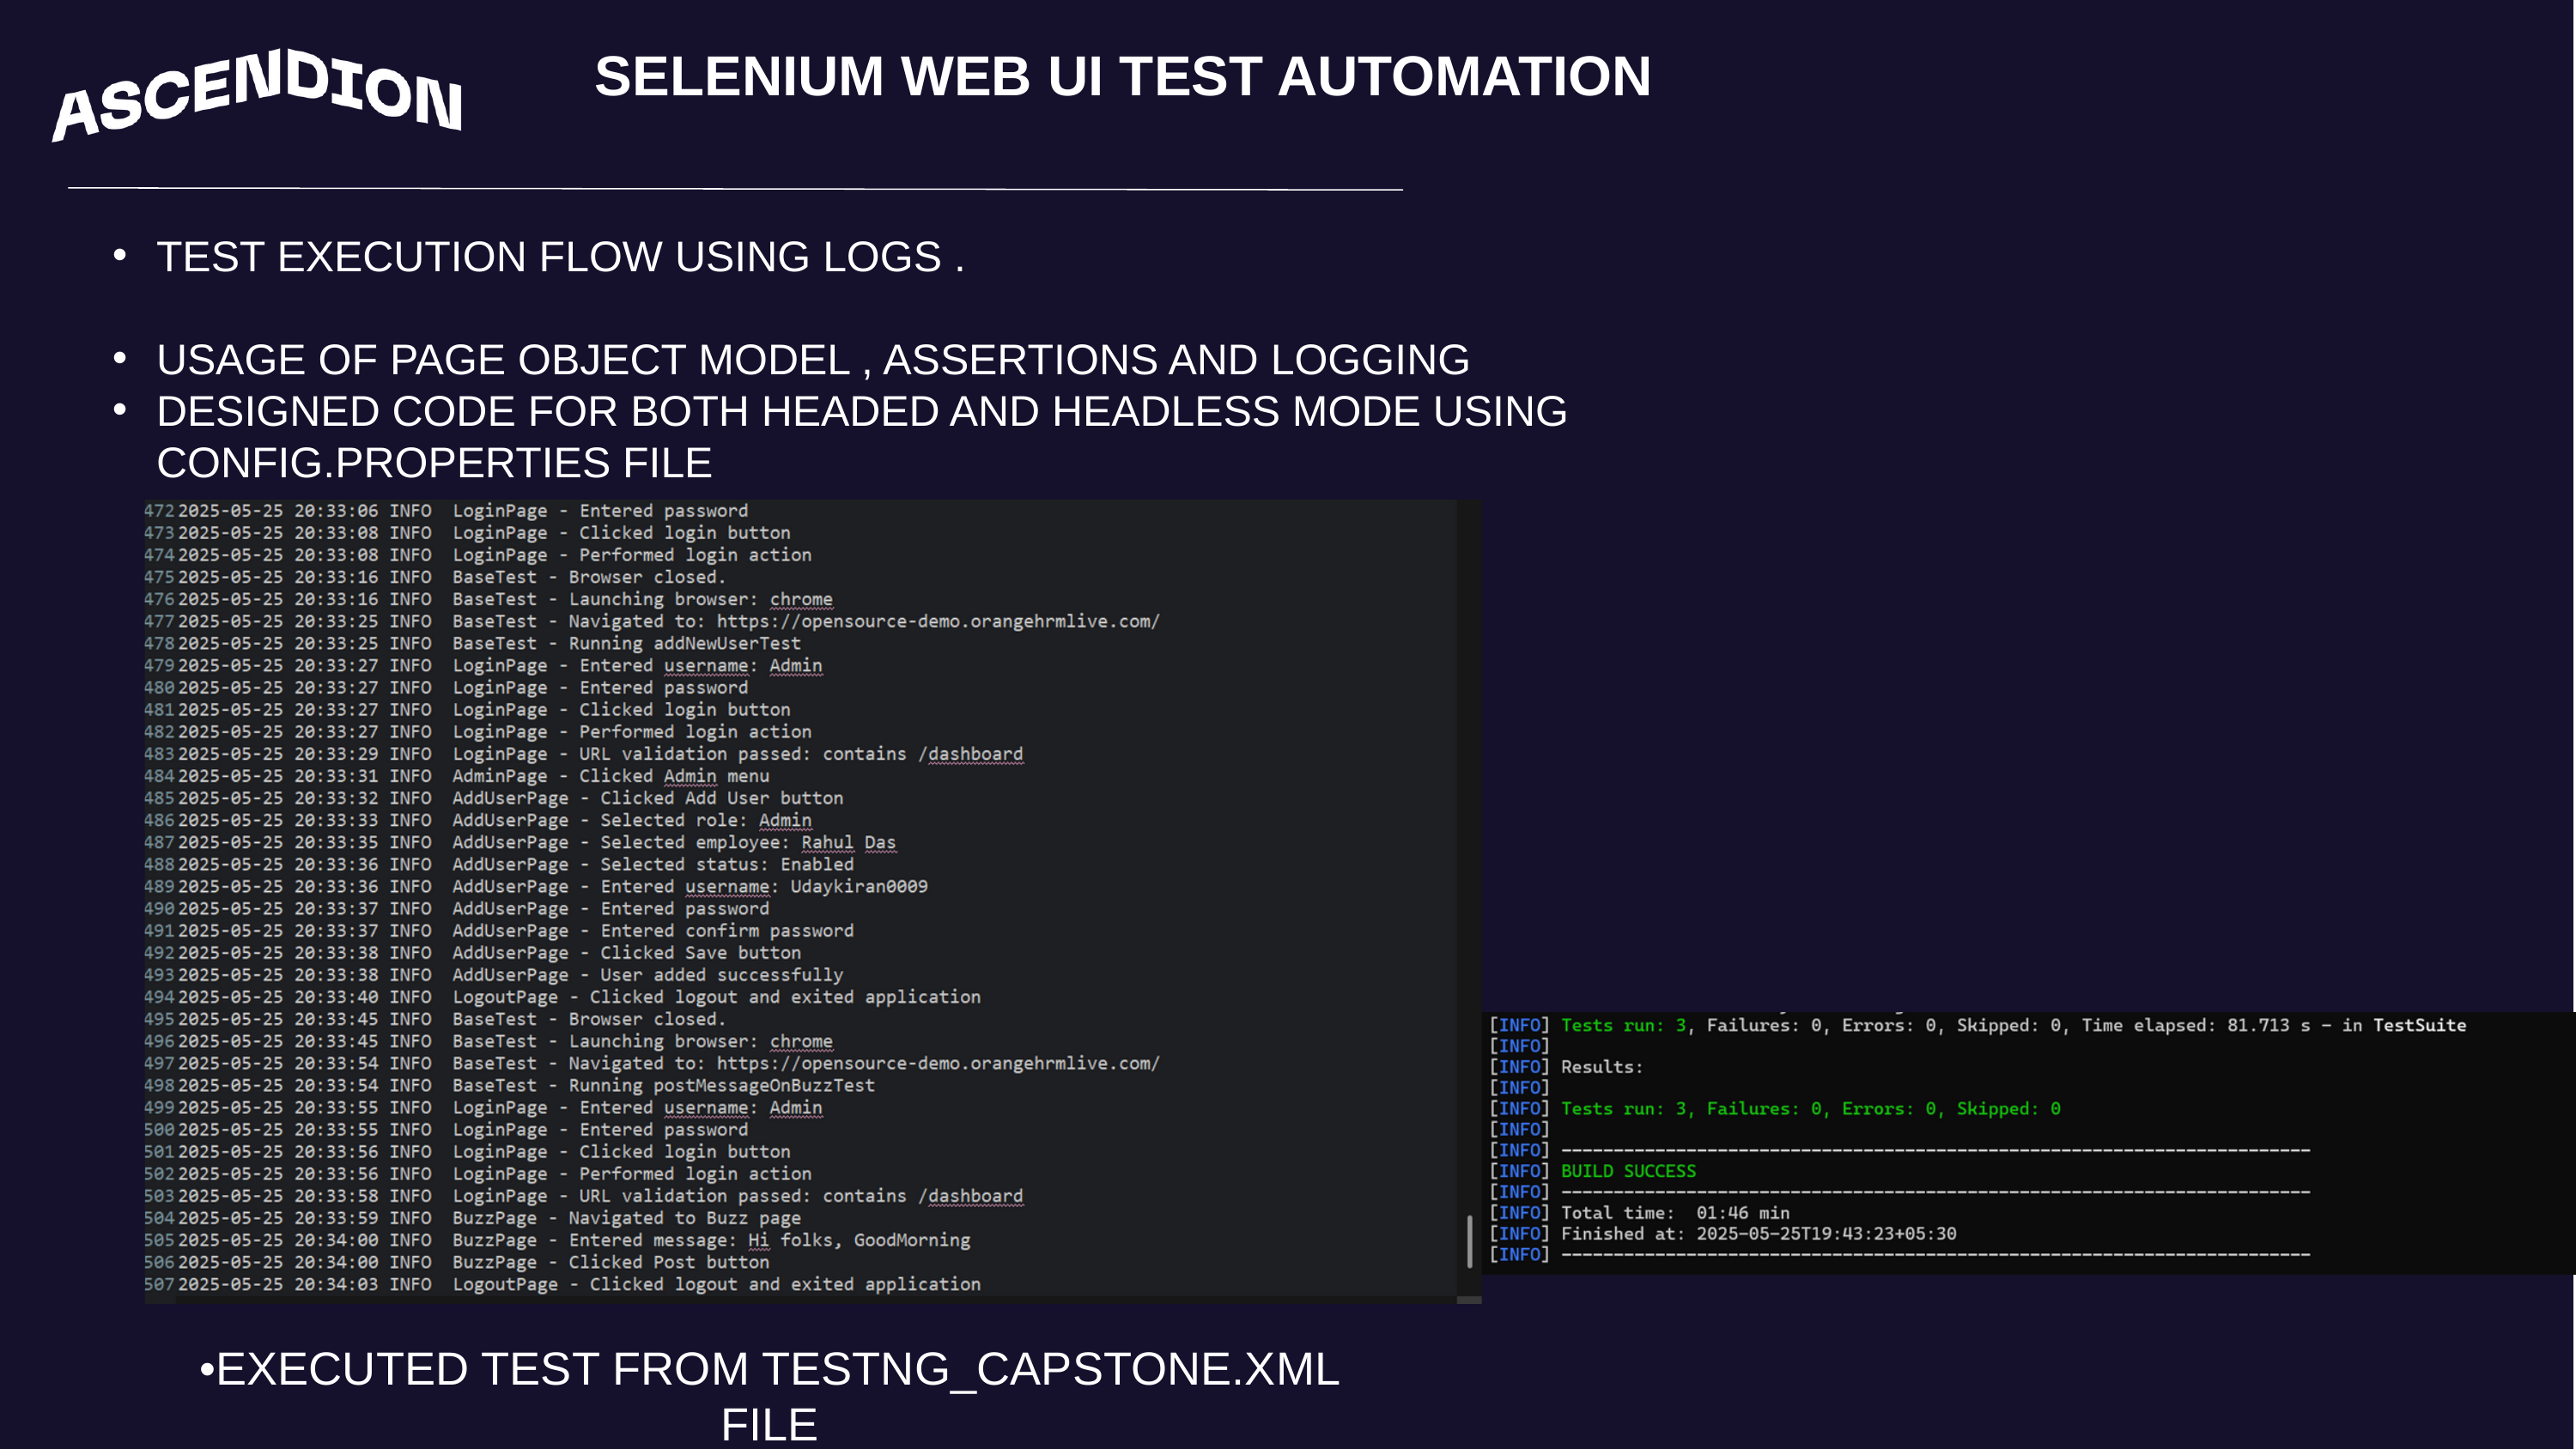

SELENIUM WEB UI TEST AUTOMATION

TEST EXECUTION FLOW USING LOGS .

USAGE OF PAGE OBJECT MODEL , ASSERTIONS AND LOGGING
DESIGNED CODE FOR BOTH HEADED AND HEADLESS MODE USING CONFIG.PROPERTIES FILE

•EXECUTED TEST FROM TESTNG_CAPSTONE.XML FILE